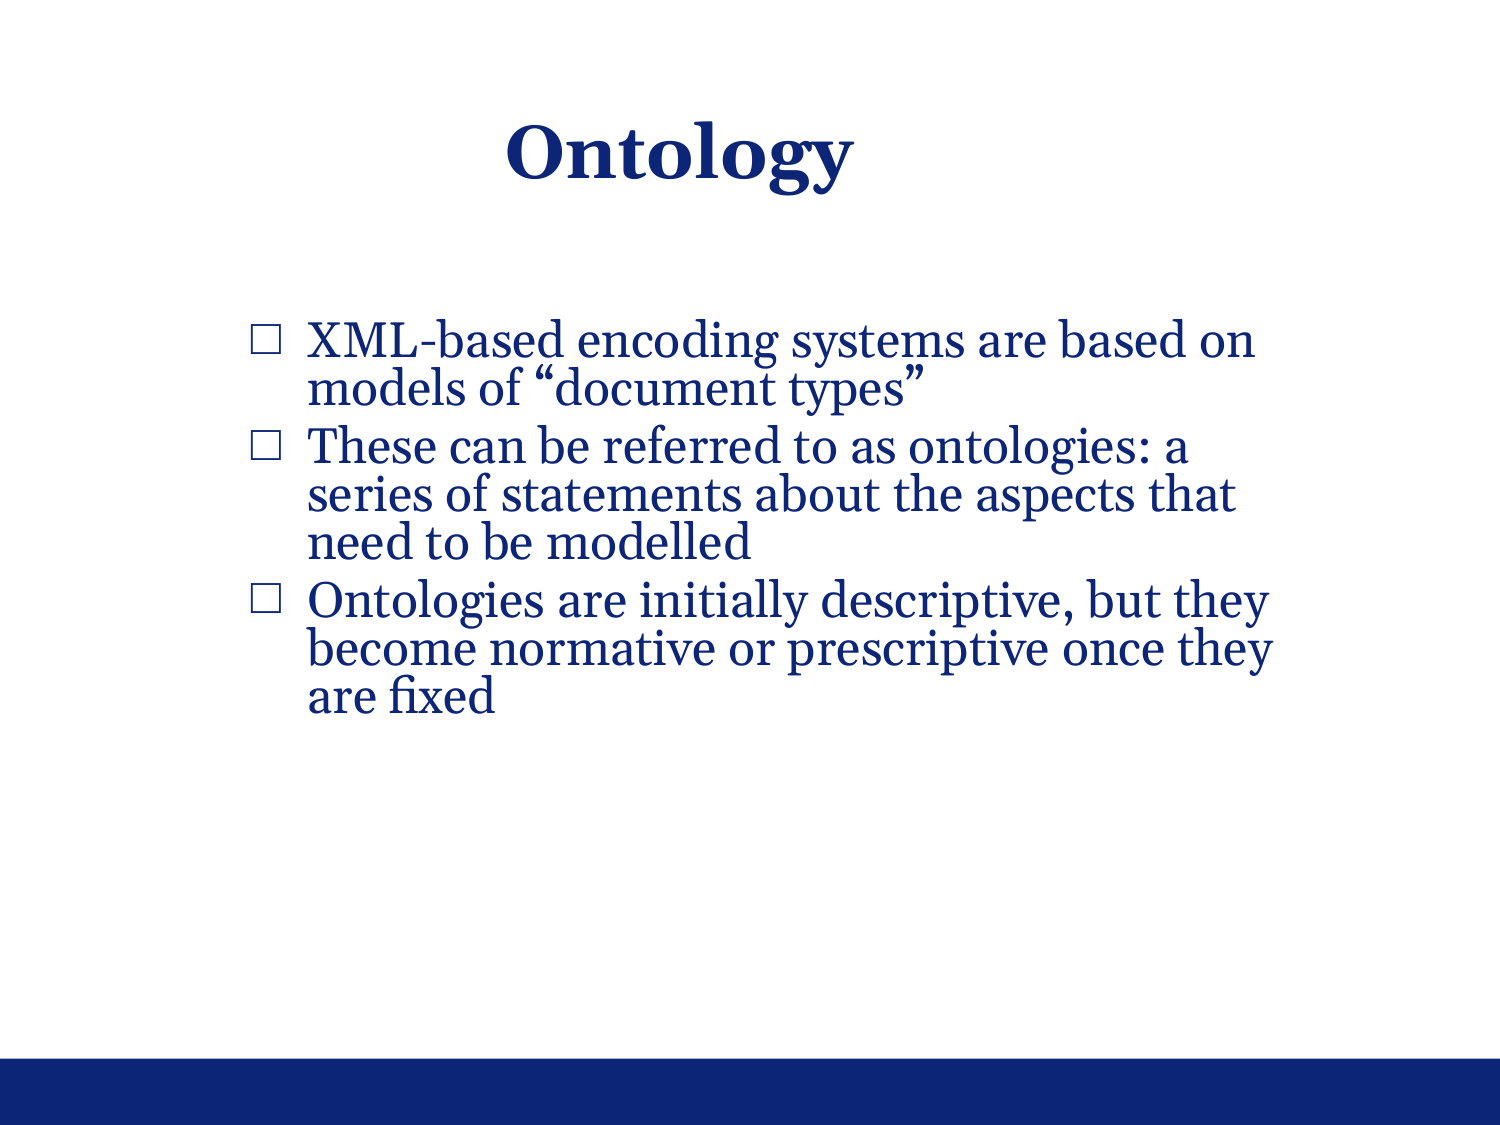

Ontology

XML-based encoding systems are based on models of “document types”
These can be referred to as ontologies: a series of statements about the aspects that need to be modelled
Ontologies are initially descriptive, but they become normative or prescriptive once they are fixed